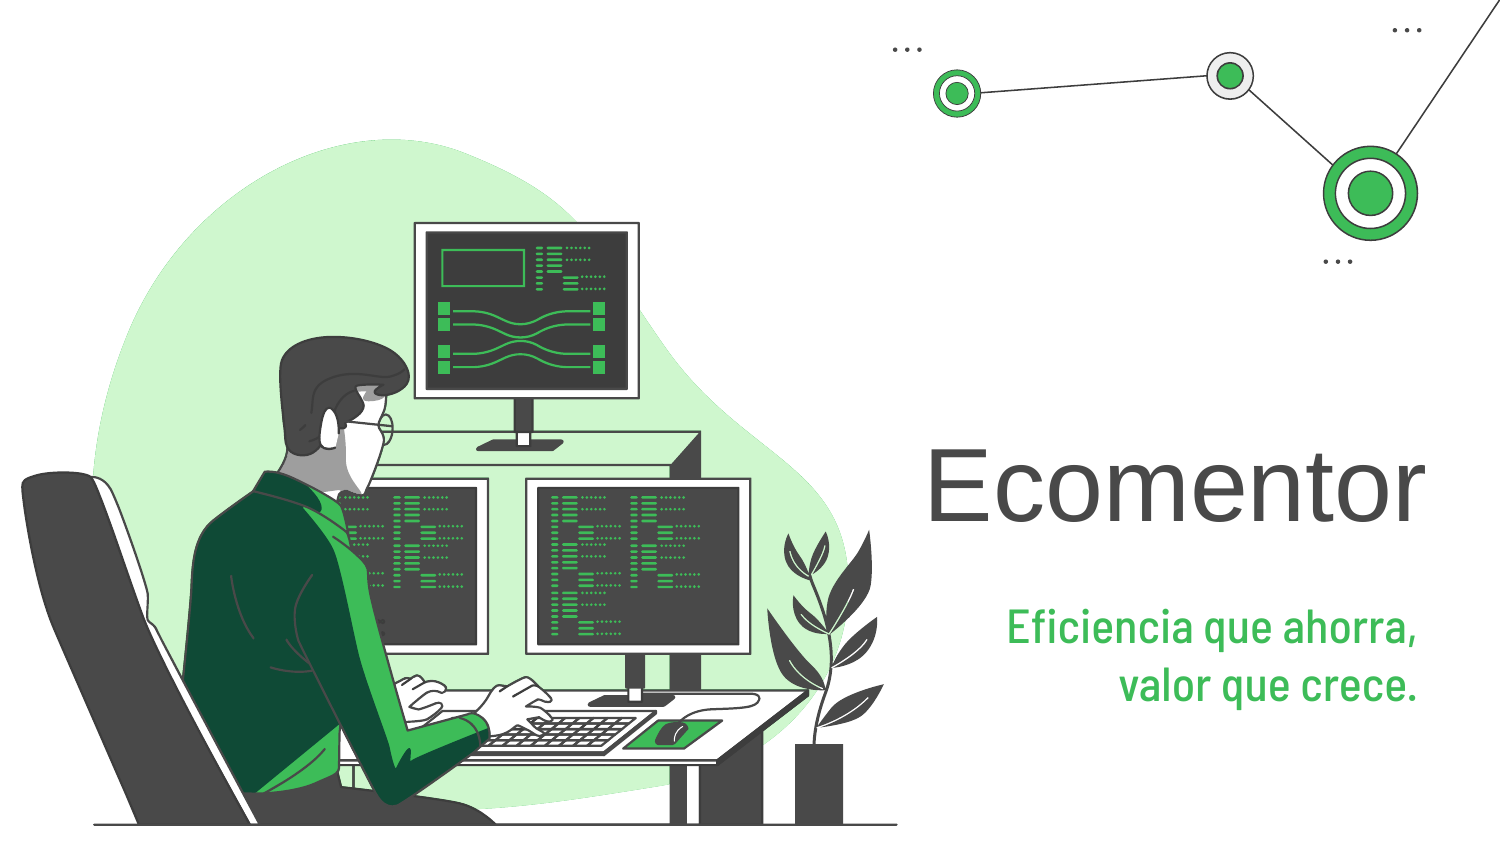

# Ecomentor
Eficiencia que ahorra, valor que crece.